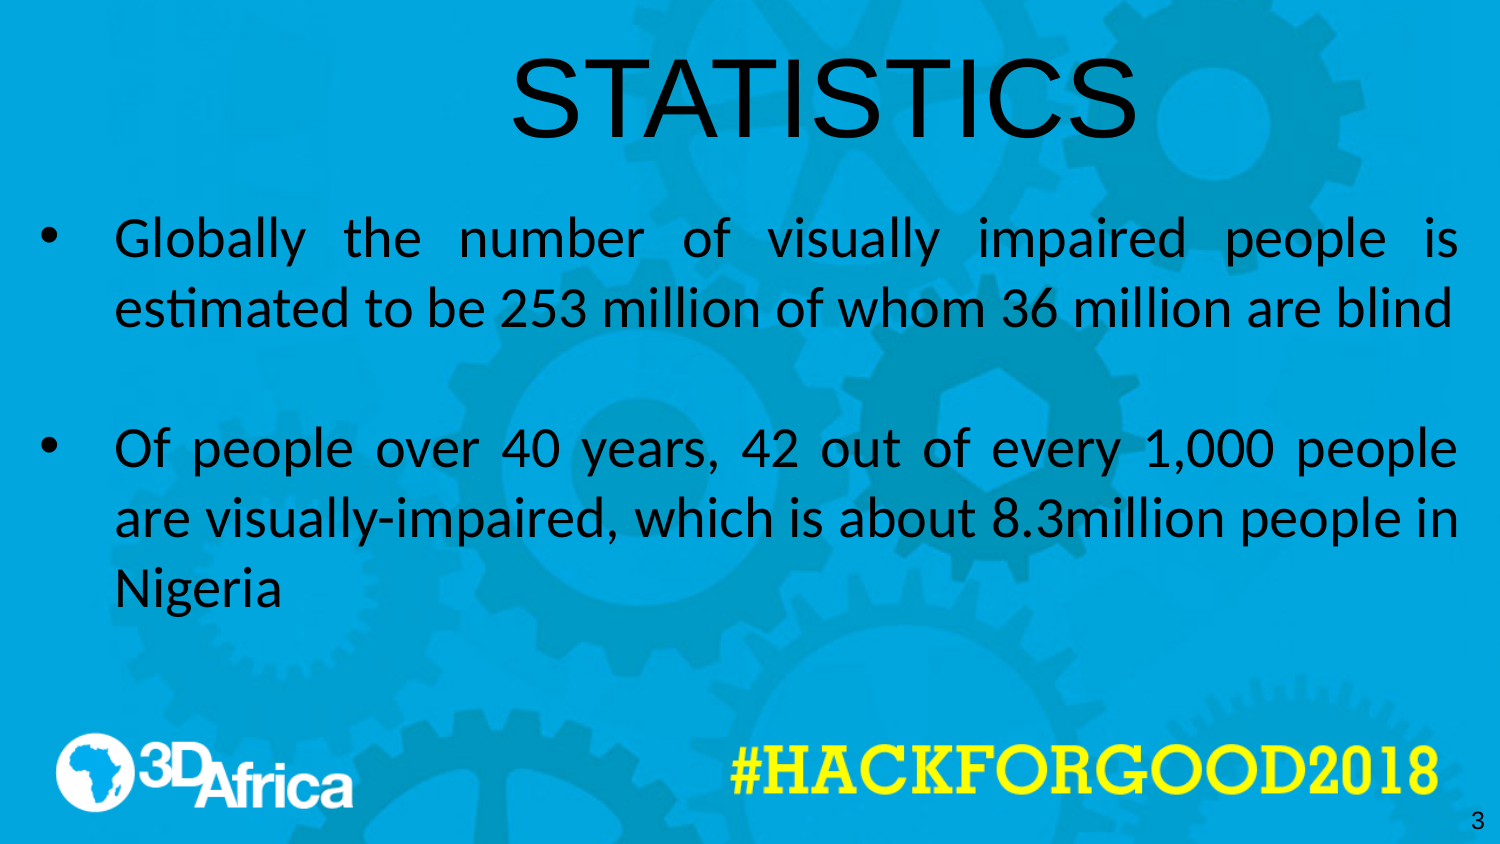

# STATISTICS
Globally the number of visually impaired people is estimated to be 253 million of whom 36 million are blind

Of people over 40 years, 42 out of every 1,000 people are visually-impaired, which is about 8.3million people in Nigeria

3